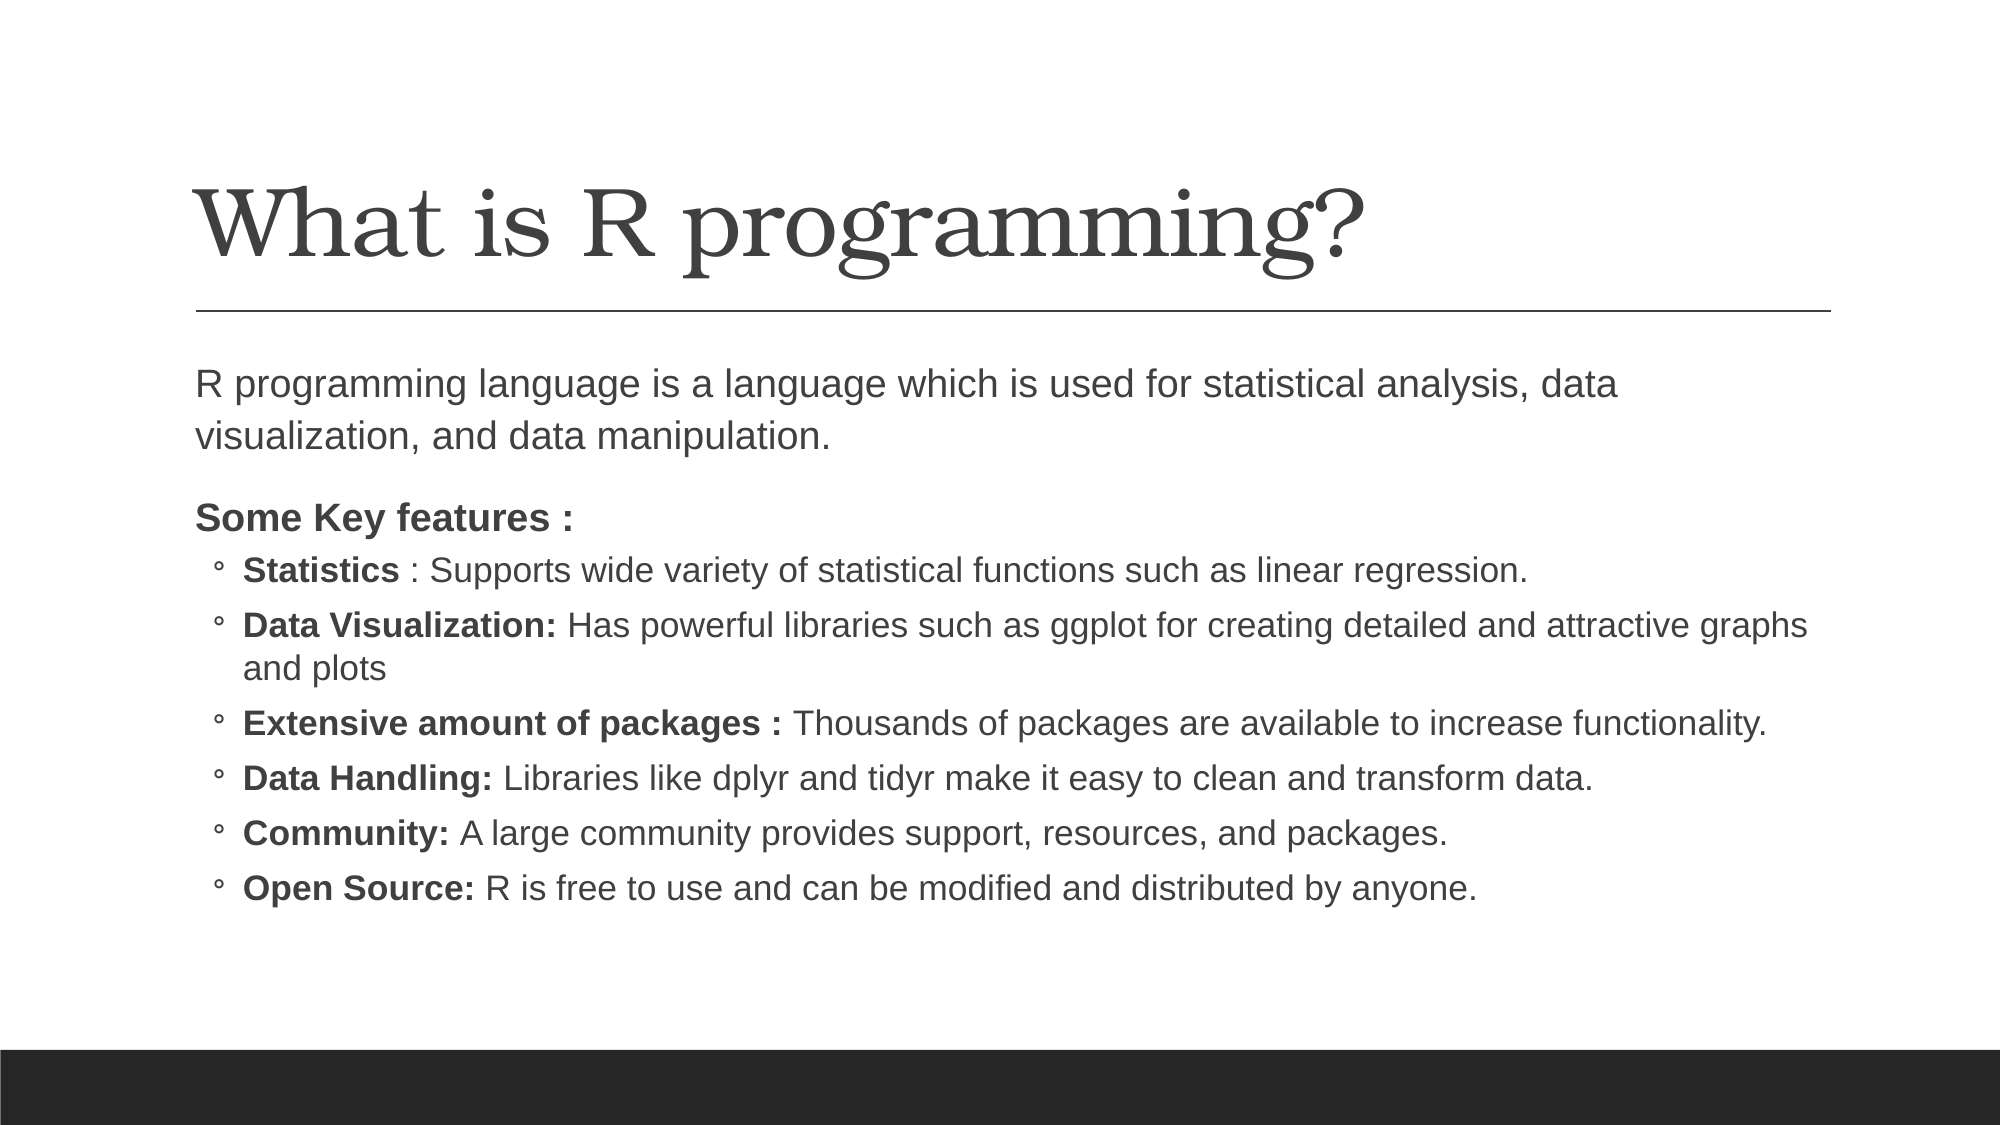

# What is R programming?
R programming language is a language which is used for statistical analysis, data visualization, and data manipulation.
Some Key features :
Statistics : Supports wide variety of statistical functions such as linear regression.
Data Visualization: Has powerful libraries such as ggplot for creating detailed and attractive graphs and plots
Extensive amount of packages : Thousands of packages are available to increase functionality.
Data Handling: Libraries like dplyr and tidyr make it easy to clean and transform data.
Community: A large community provides support, resources, and packages.
Open Source: R is free to use and can be modified and distributed by anyone.